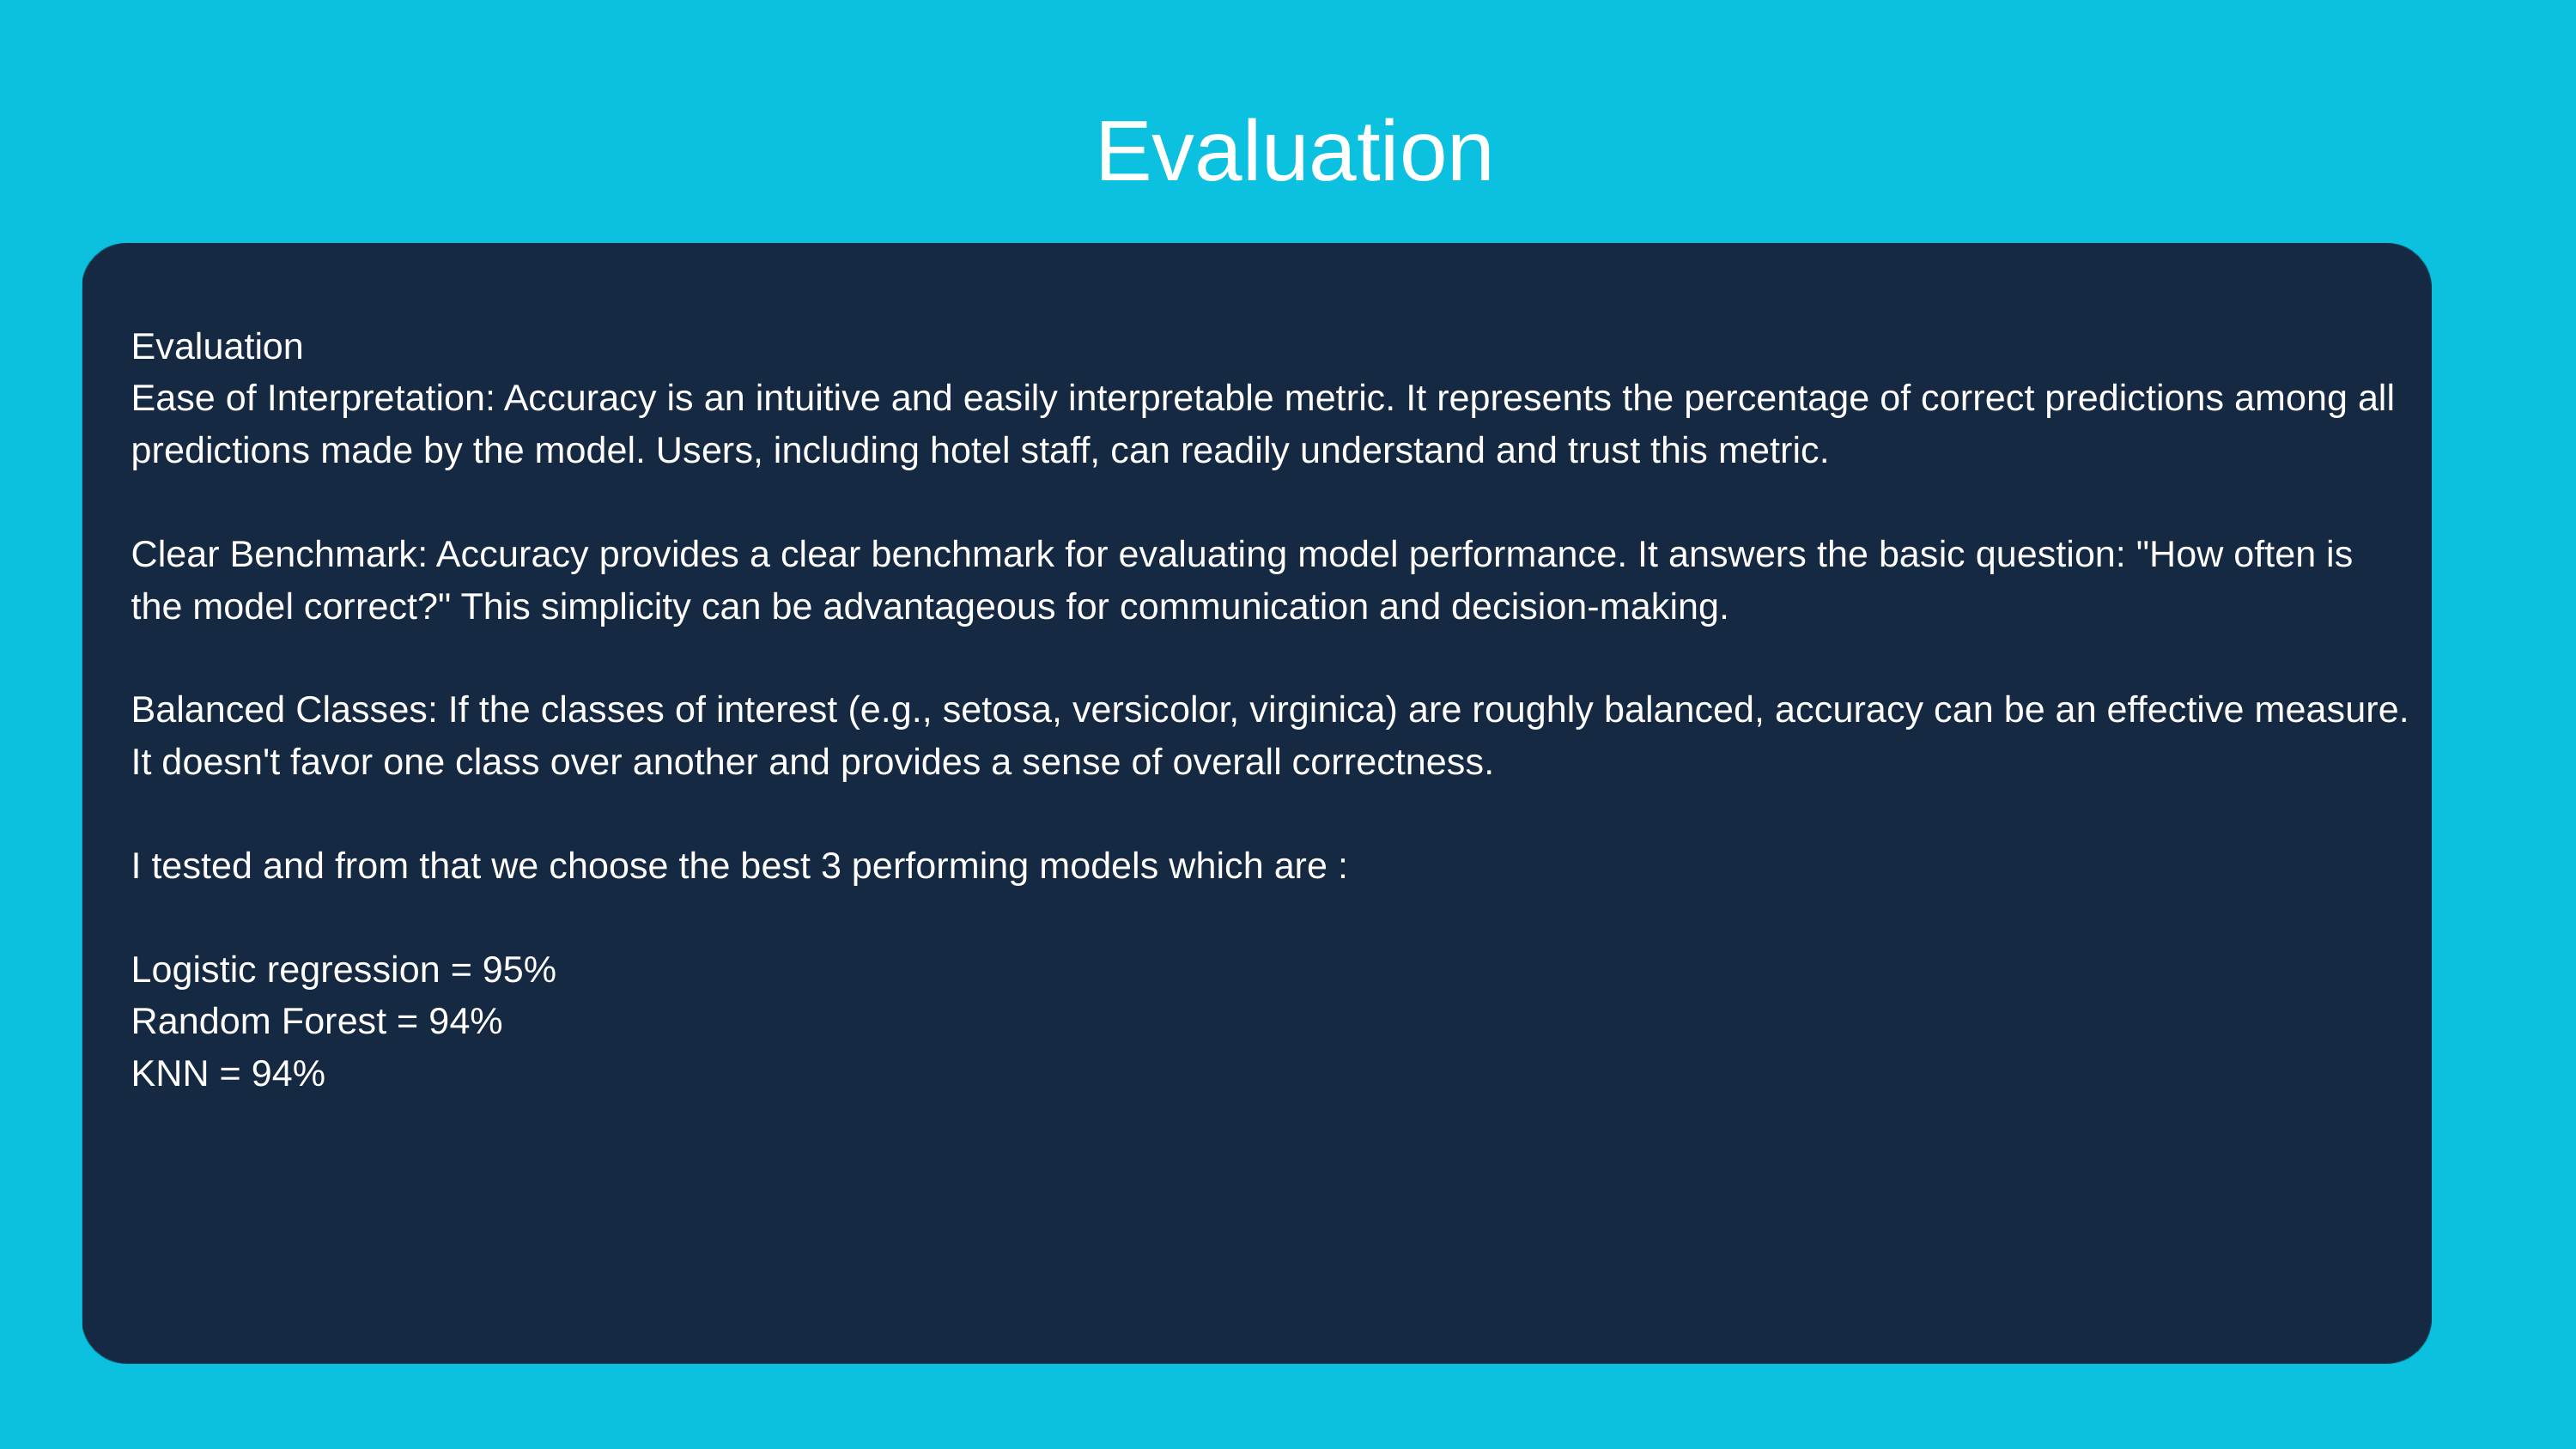

Evaluation

Evaluation
Ease of Interpretation: Accuracy is an intuitive and easily interpretable metric. It represents the percentage of correct predictions among all predictions made by the model. Users, including hotel staff, can readily understand and trust this metric.

Clear Benchmark: Accuracy provides a clear benchmark for evaluating model performance. It answers the basic question: "How often is the model correct?" This simplicity can be advantageous for communication and decision-making.

Balanced Classes: If the classes of interest (e.g., setosa, versicolor, virginica) are roughly balanced, accuracy can be an effective measure. It doesn't favor one class over another and provides a sense of overall correctness.

I tested and from that we choose the best 3 performing models which are :

Logistic regression = 95%
Random Forest = 94%
KNN = 94%